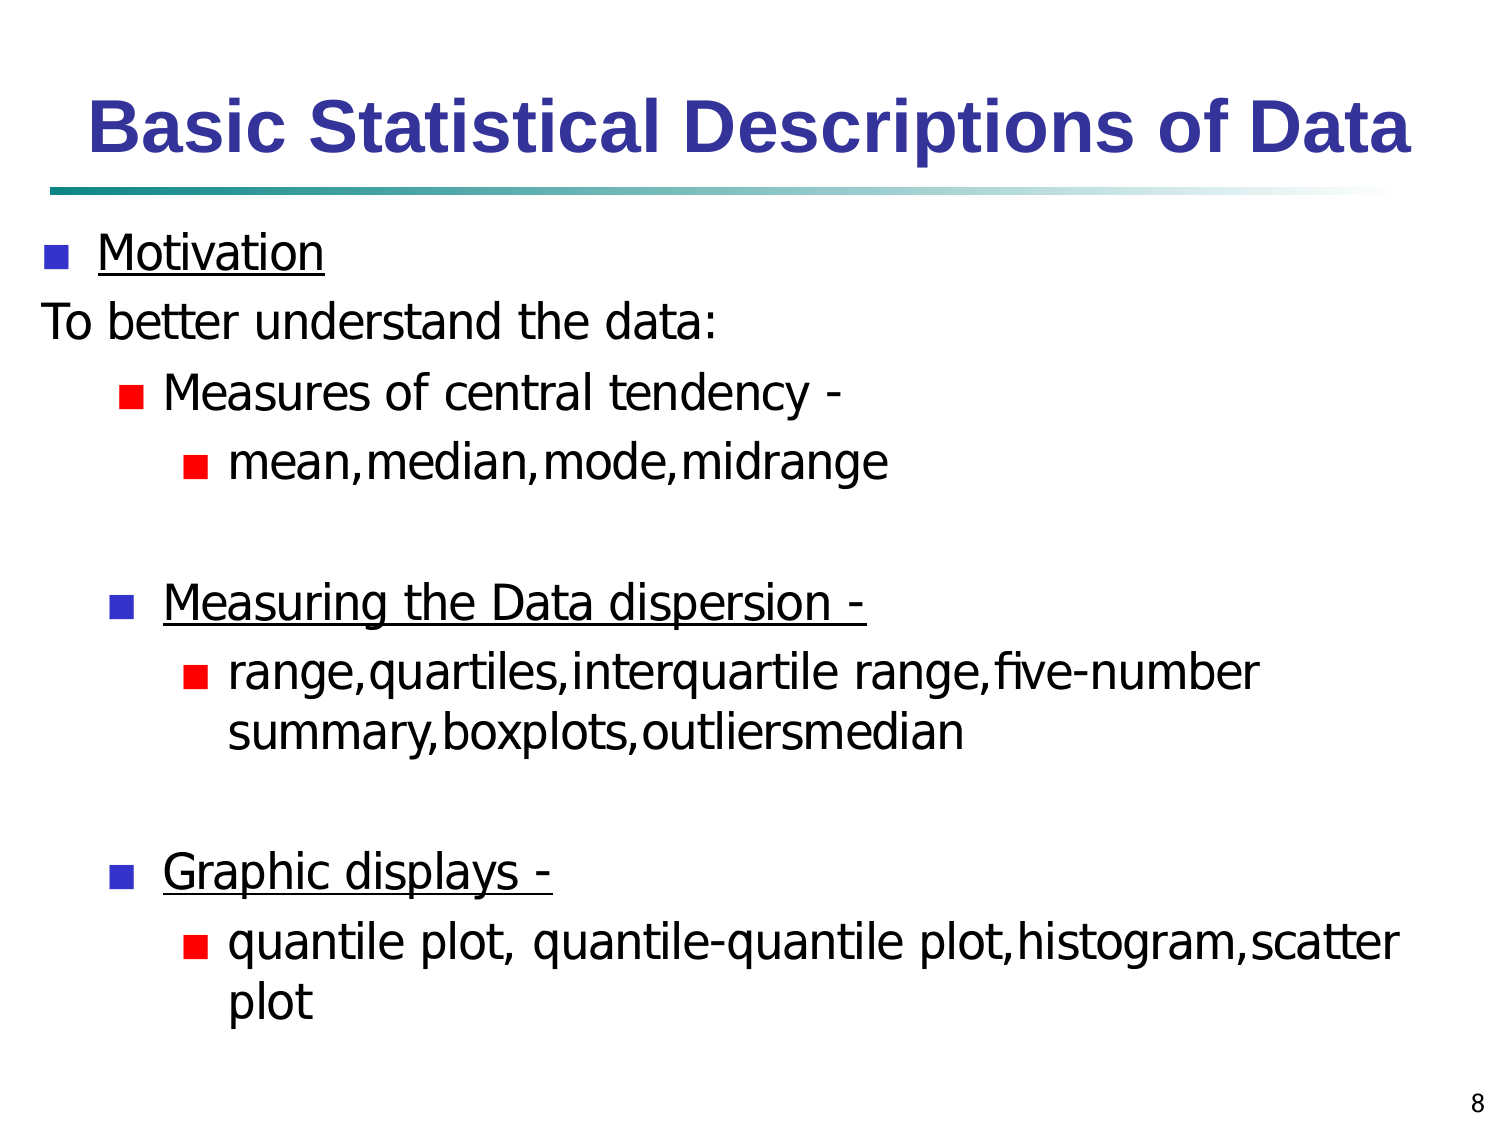

# Basic Statistical Descriptions of Data
Motivation
To better understand the data:
Measures of central tendency -
mean,median,mode,midrange

Measuring the Data dispersion -
range,quartiles,interquartile range,five-number summary,boxplots,outliersmedian

Graphic displays -
quantile plot, quantile-quantile plot,histogram,scatter plot
8